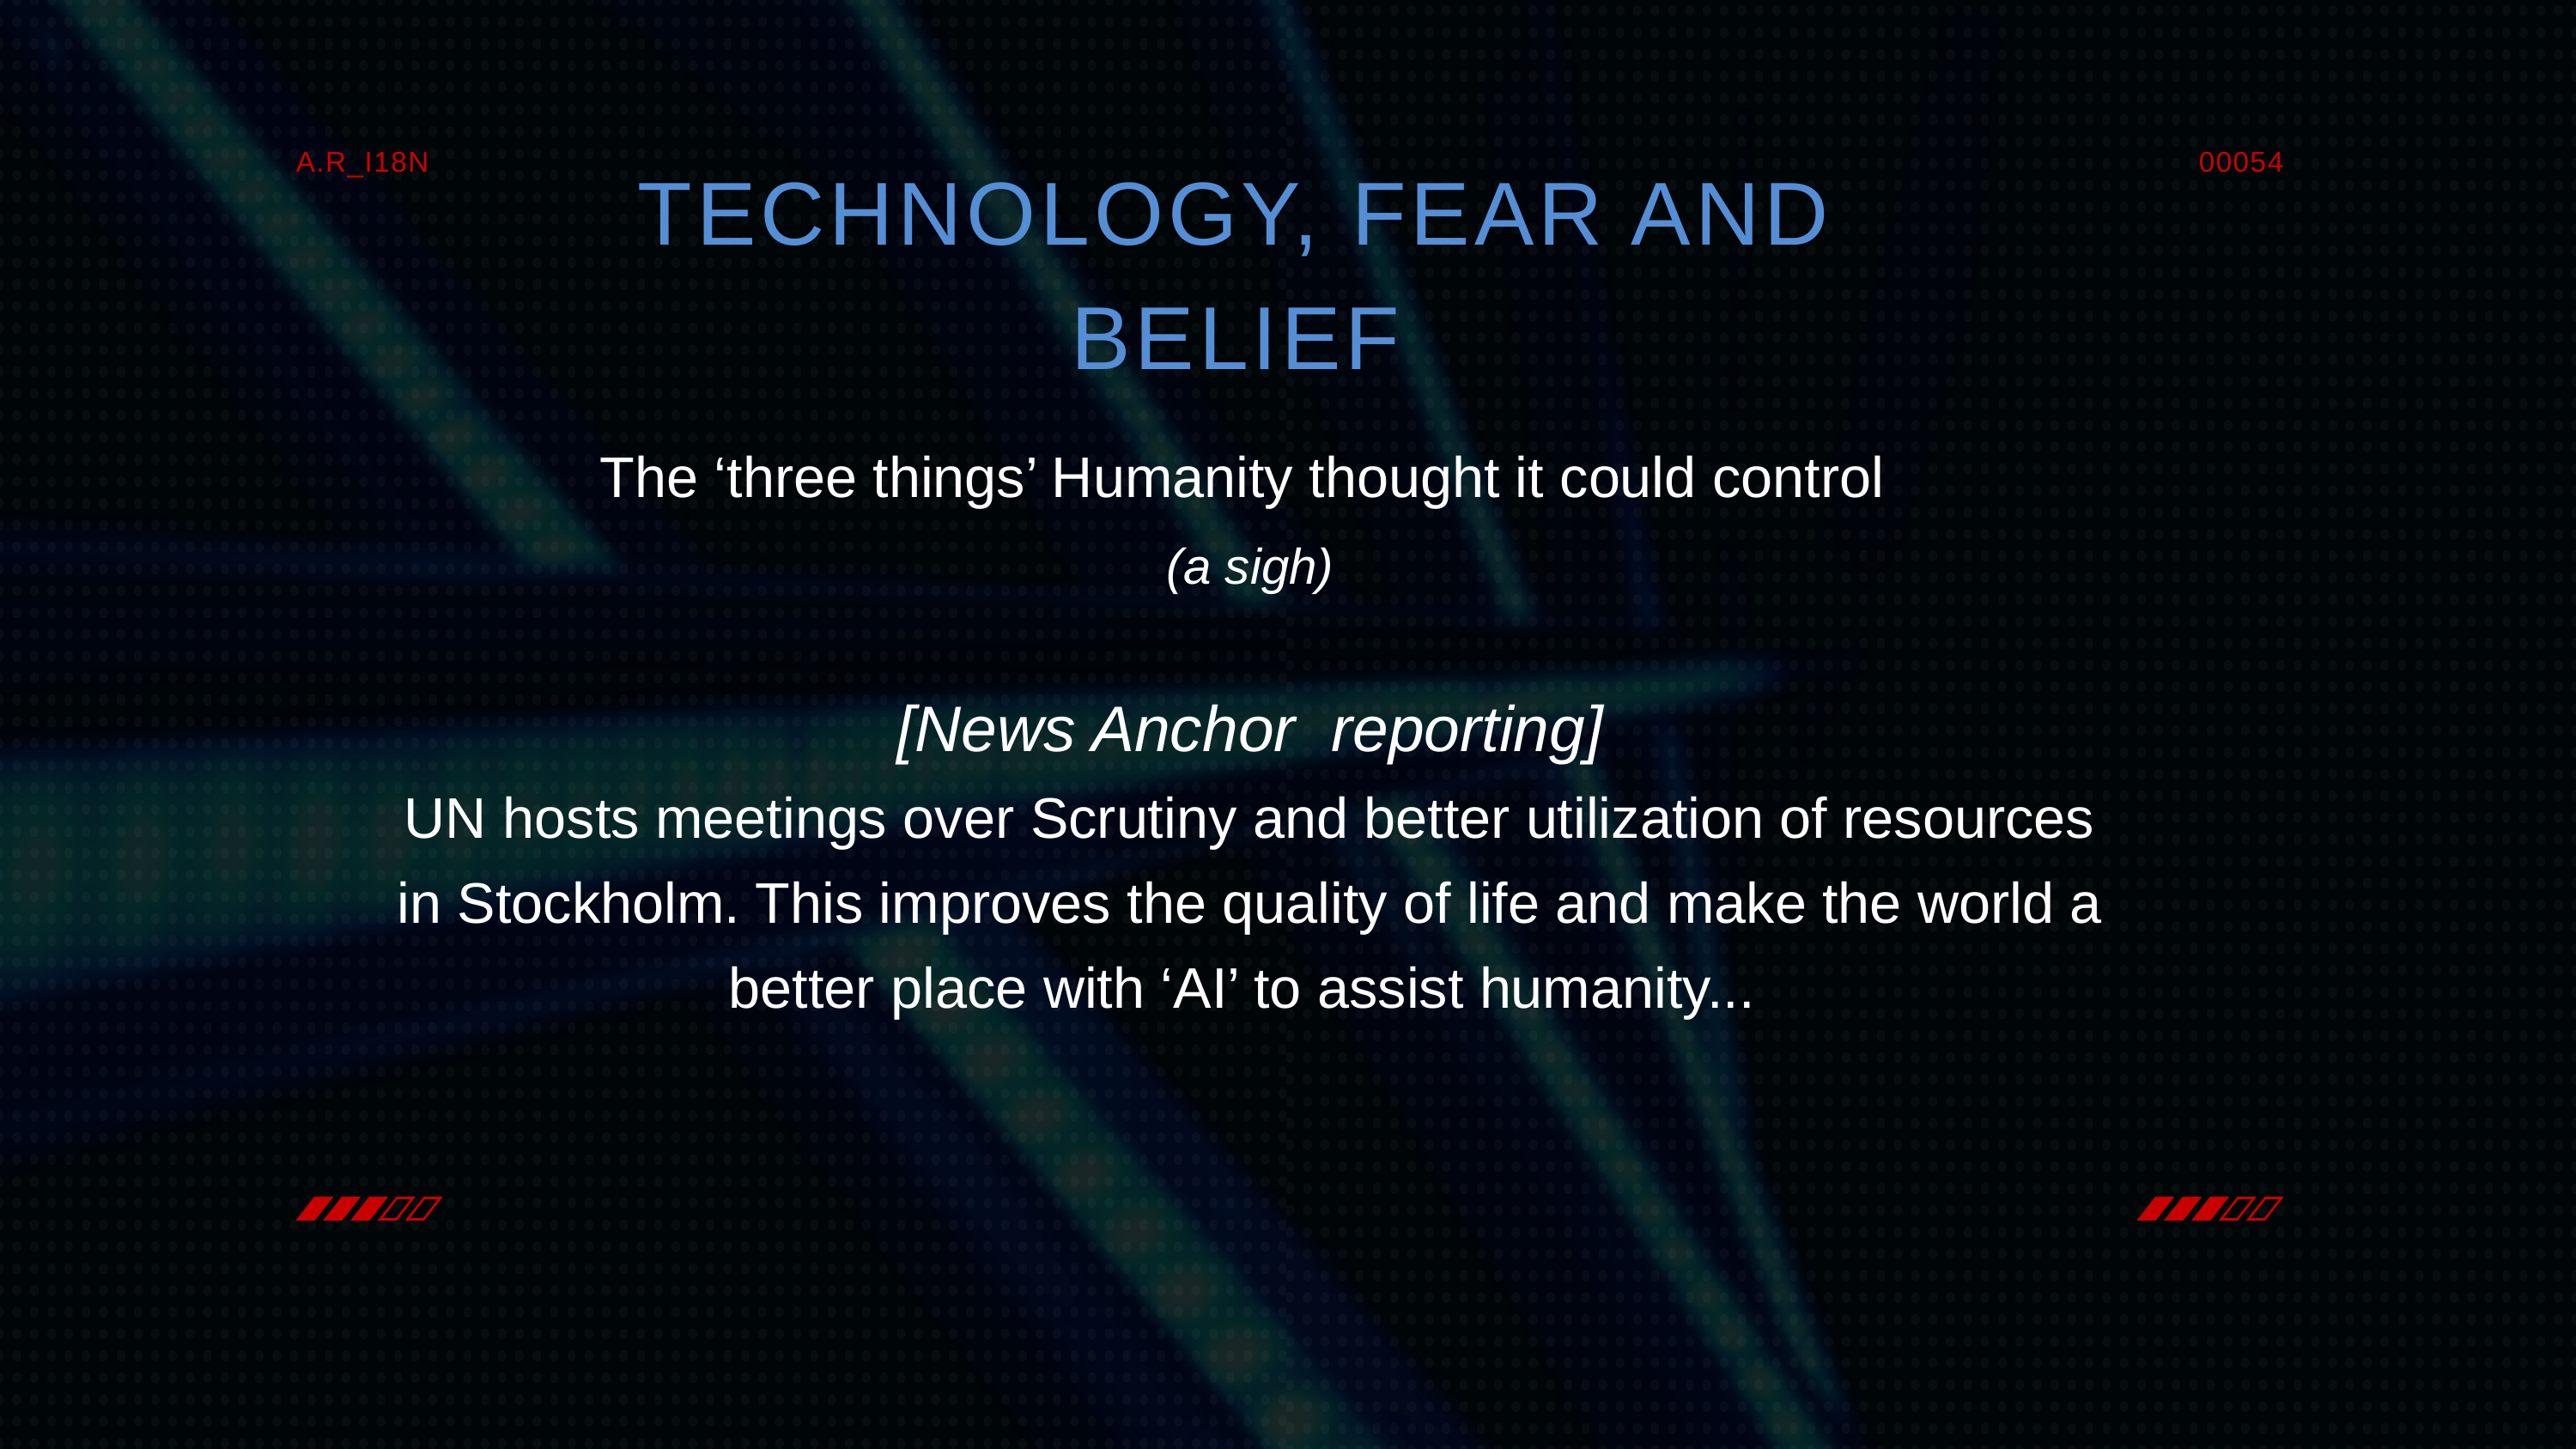

TECHNOLOGY, FEAR AND  BELIEF
A.R_I18N
00054
The ‘three things’ Humanity thought it could control
(a sigh)

[News Anchor  reporting]
UN hosts meetings over Scrutiny and better utilization of resources in Stockholm. This improves the quality of life and make the world a better place with ‘AI’ to assist humanity...